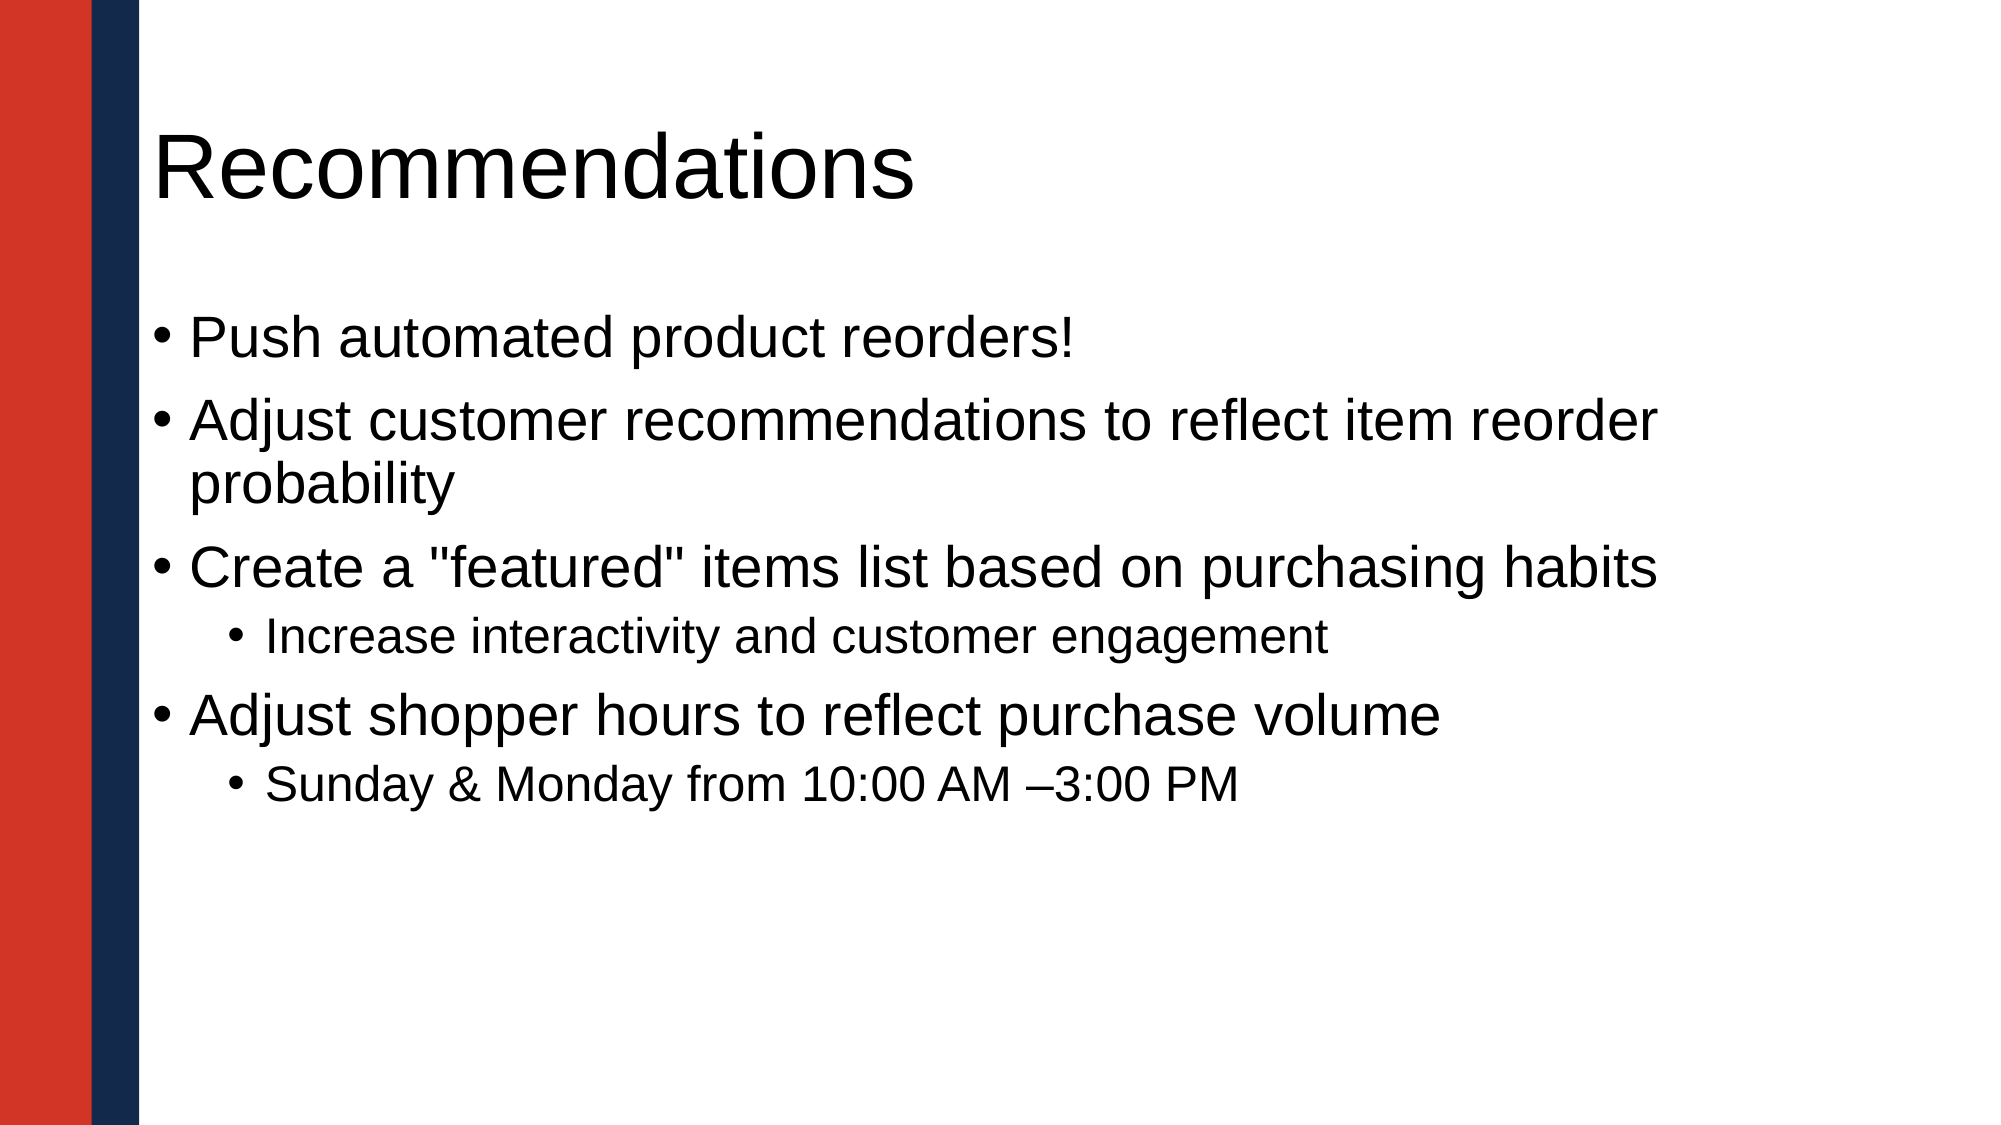

# Recommendations
Push automated product reorders!
Adjust customer recommendations to reflect item reorder probability
Create a "featured" items list based on purchasing habits
Increase interactivity and customer engagement
Adjust shopper hours to reflect purchase volume
Sunday & Monday from 10:00 AM –3:00 PM